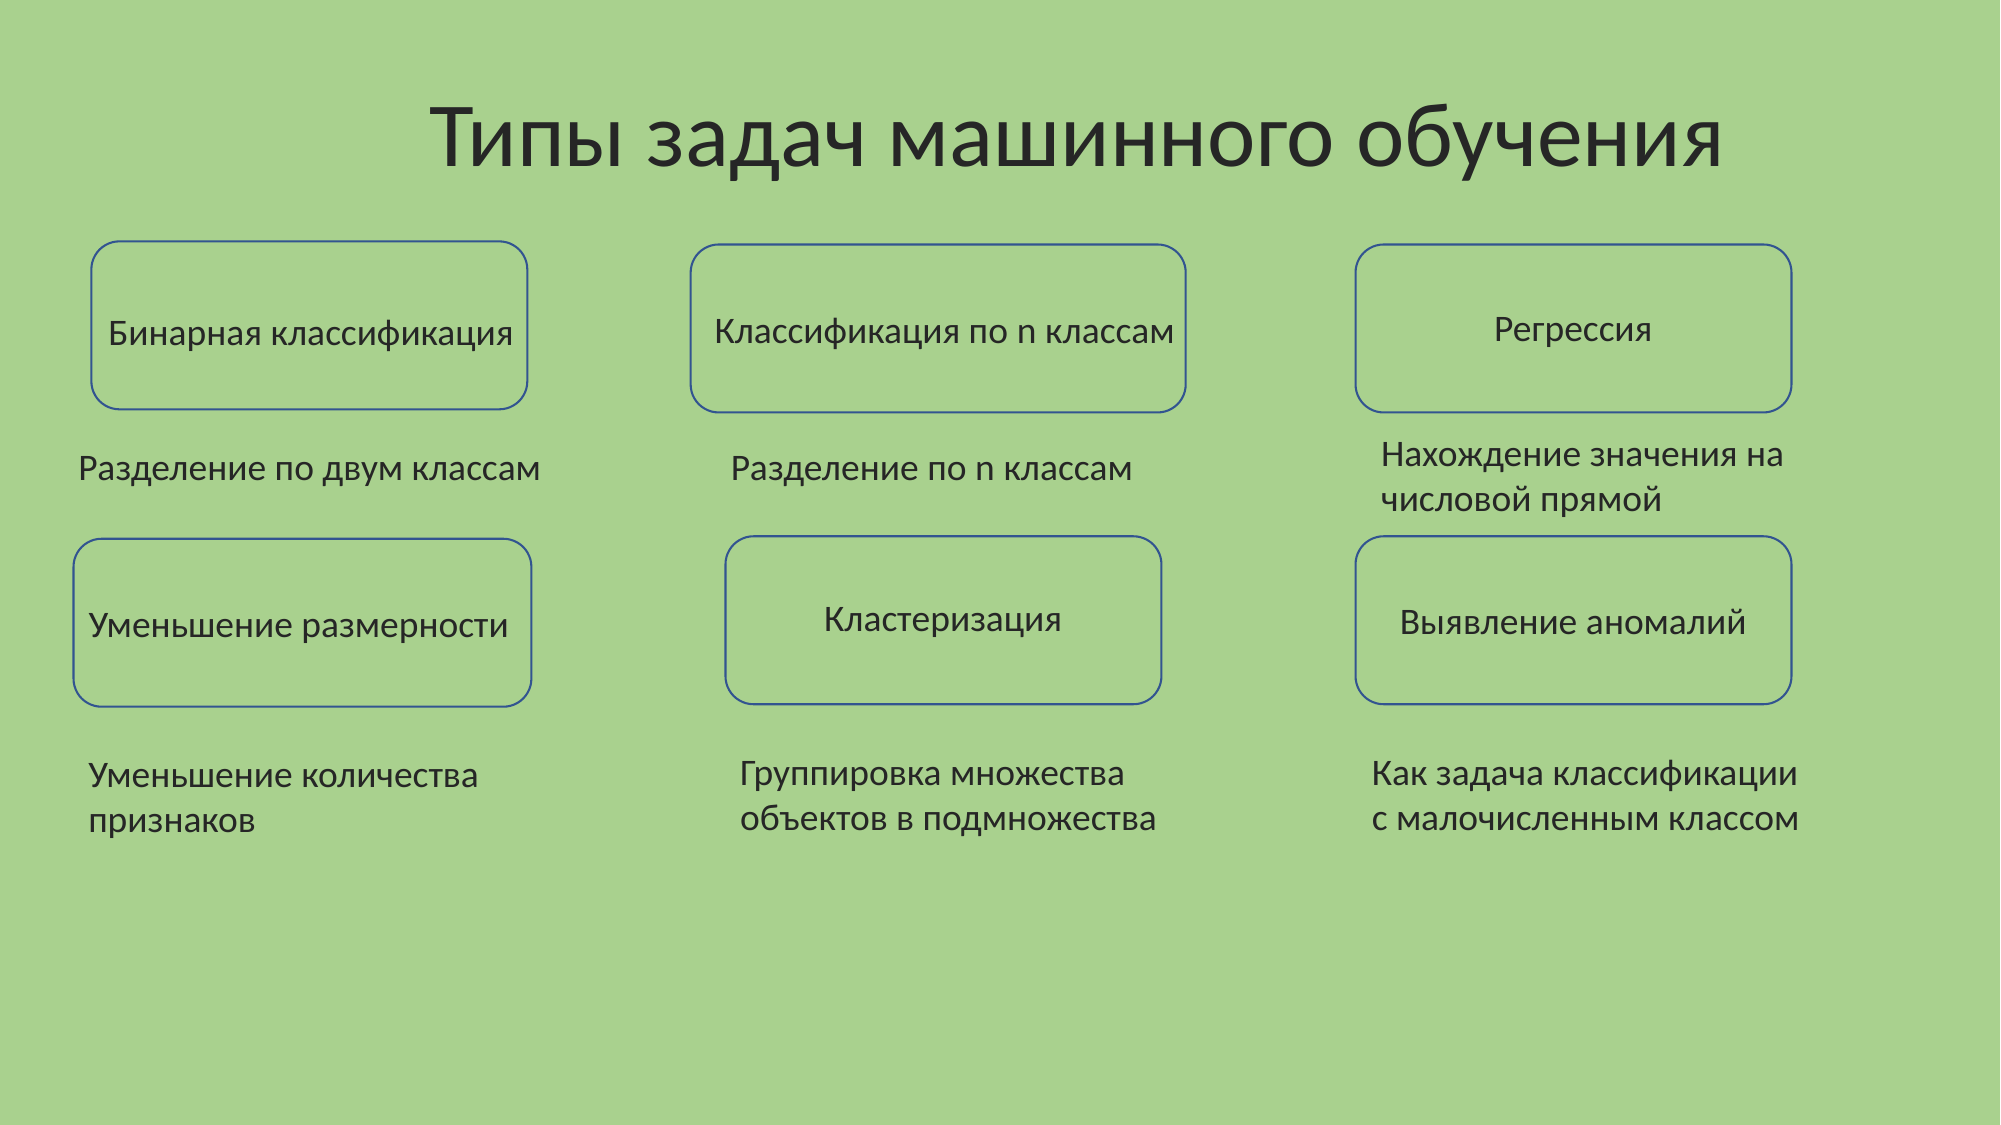

# Типы задач машинного обучения

Регрессия
Классификация по n классам
Бинарная классификация
Нахождение значения на числовой прямой
Разделение по двум классам
Разделение по n классам

Кластеризация
Выявление аномалий
Уменьшение размерности
Группировка множества объектов в подмножества
Как задача классификации с малочисленным классом
Уменьшение количества признаков